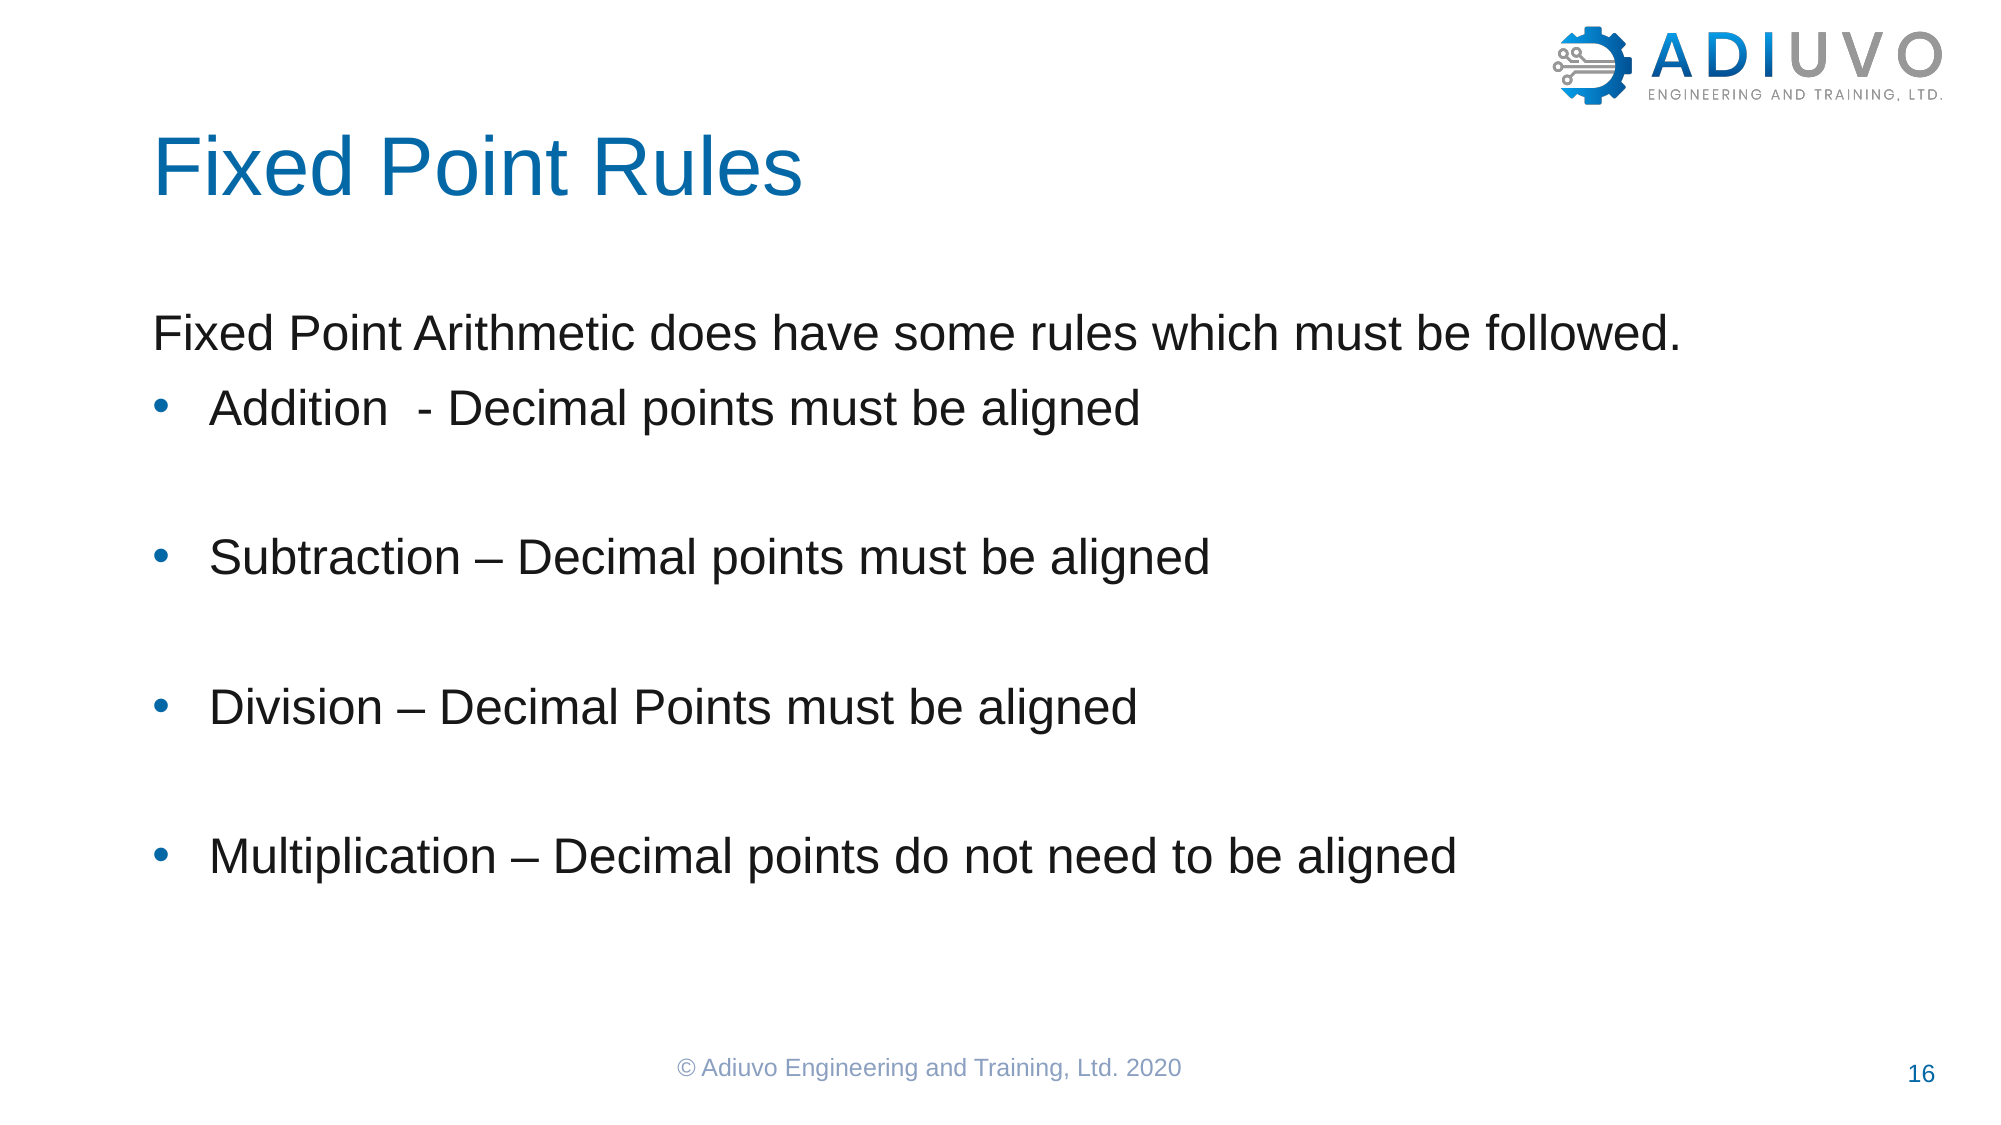

# Fixed Point Rules
Fixed Point Arithmetic does have some rules which must be followed.
Addition  - Decimal points must be aligned

Subtraction – Decimal points must be aligned

Division – Decimal Points must be aligned

Multiplication – Decimal points do not need to be aligned

© Adiuvo Engineering and Training, Ltd. 2020
16